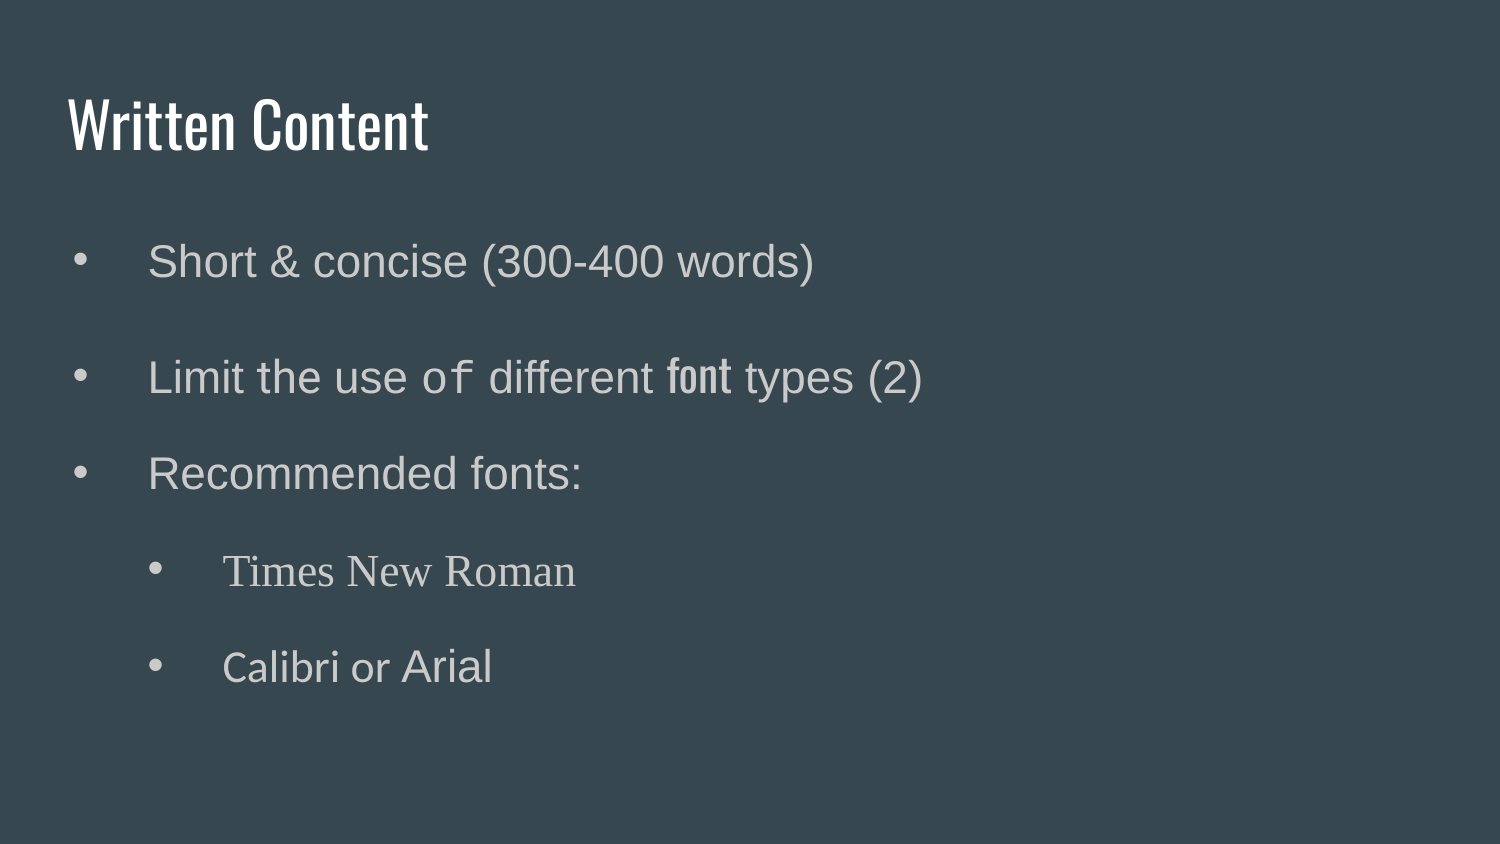

# Written Content
Short & concise (300-400 words)
Limit the use of different font types (2)
Recommended fonts:
Times New Roman
Calibri or Arial